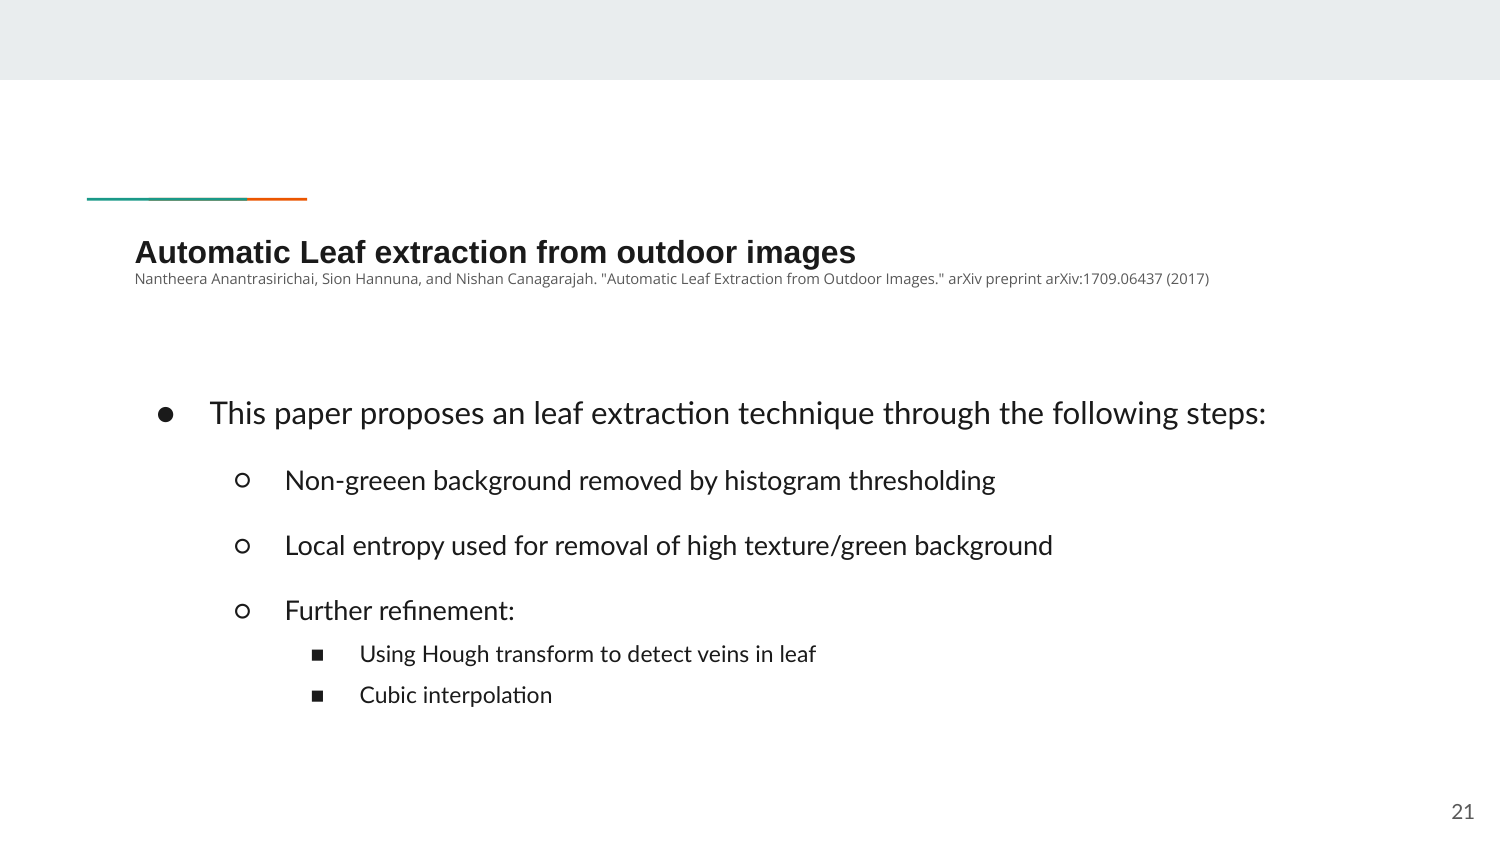

# Automatic Leaf extraction from outdoor images
Nantheera Anantrasirichai, Sion Hannuna, and Nishan Canagarajah. "Automatic Leaf Extraction from Outdoor Images." arXiv preprint arXiv:1709.06437 (2017)

This paper proposes an leaf extraction technique through the following steps:
Non-greeen background removed by histogram thresholding
Local entropy used for removal of high texture/green background
Further refinement:
Using Hough transform to detect veins in leaf
Cubic interpolation
21